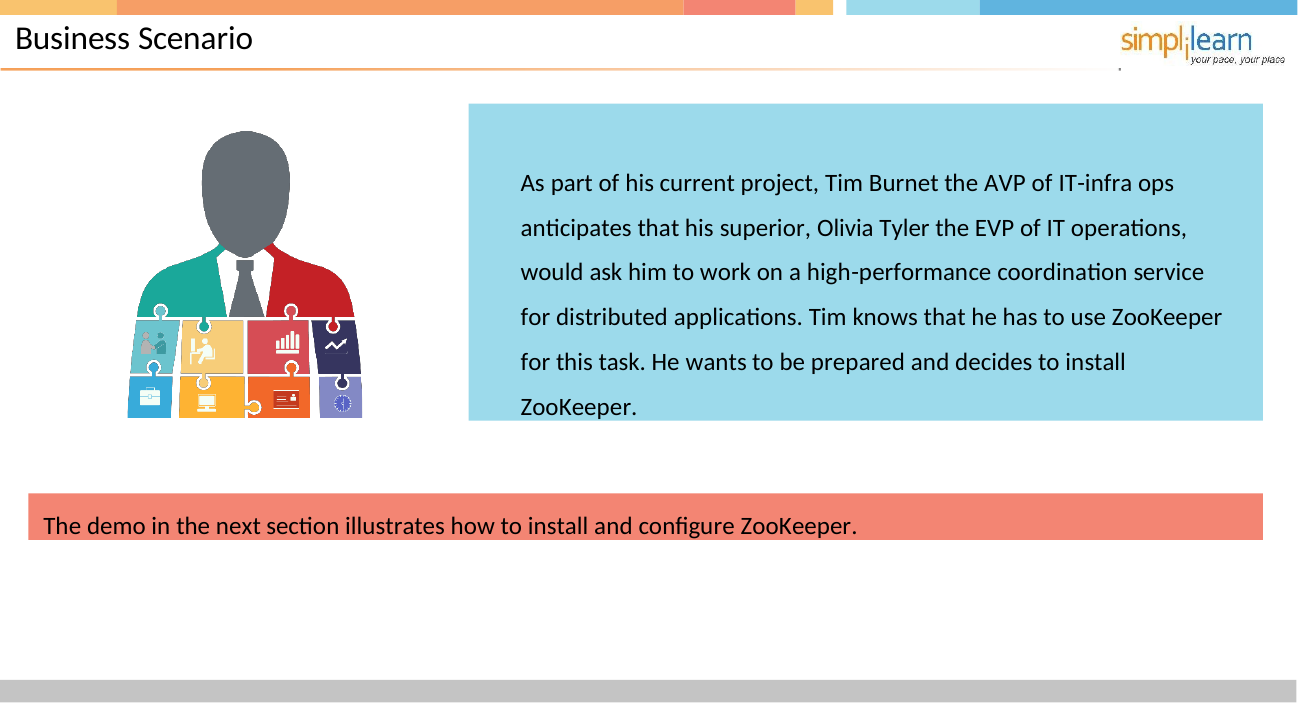

# Business Scenario

As part of his current project, Tim Burnet the AVP of IT-infra ops anticipates that his superior, Olivia Tyler the EVP of IT operations, would ask him to work on a high-performance coordination service for distributed applications. Tim knows that he has to use ZooKeeper for this task. He wants to be prepared and decides to install ZooKeeper.

The demo in the next section illustrates how to install and configure ZooKeeper.